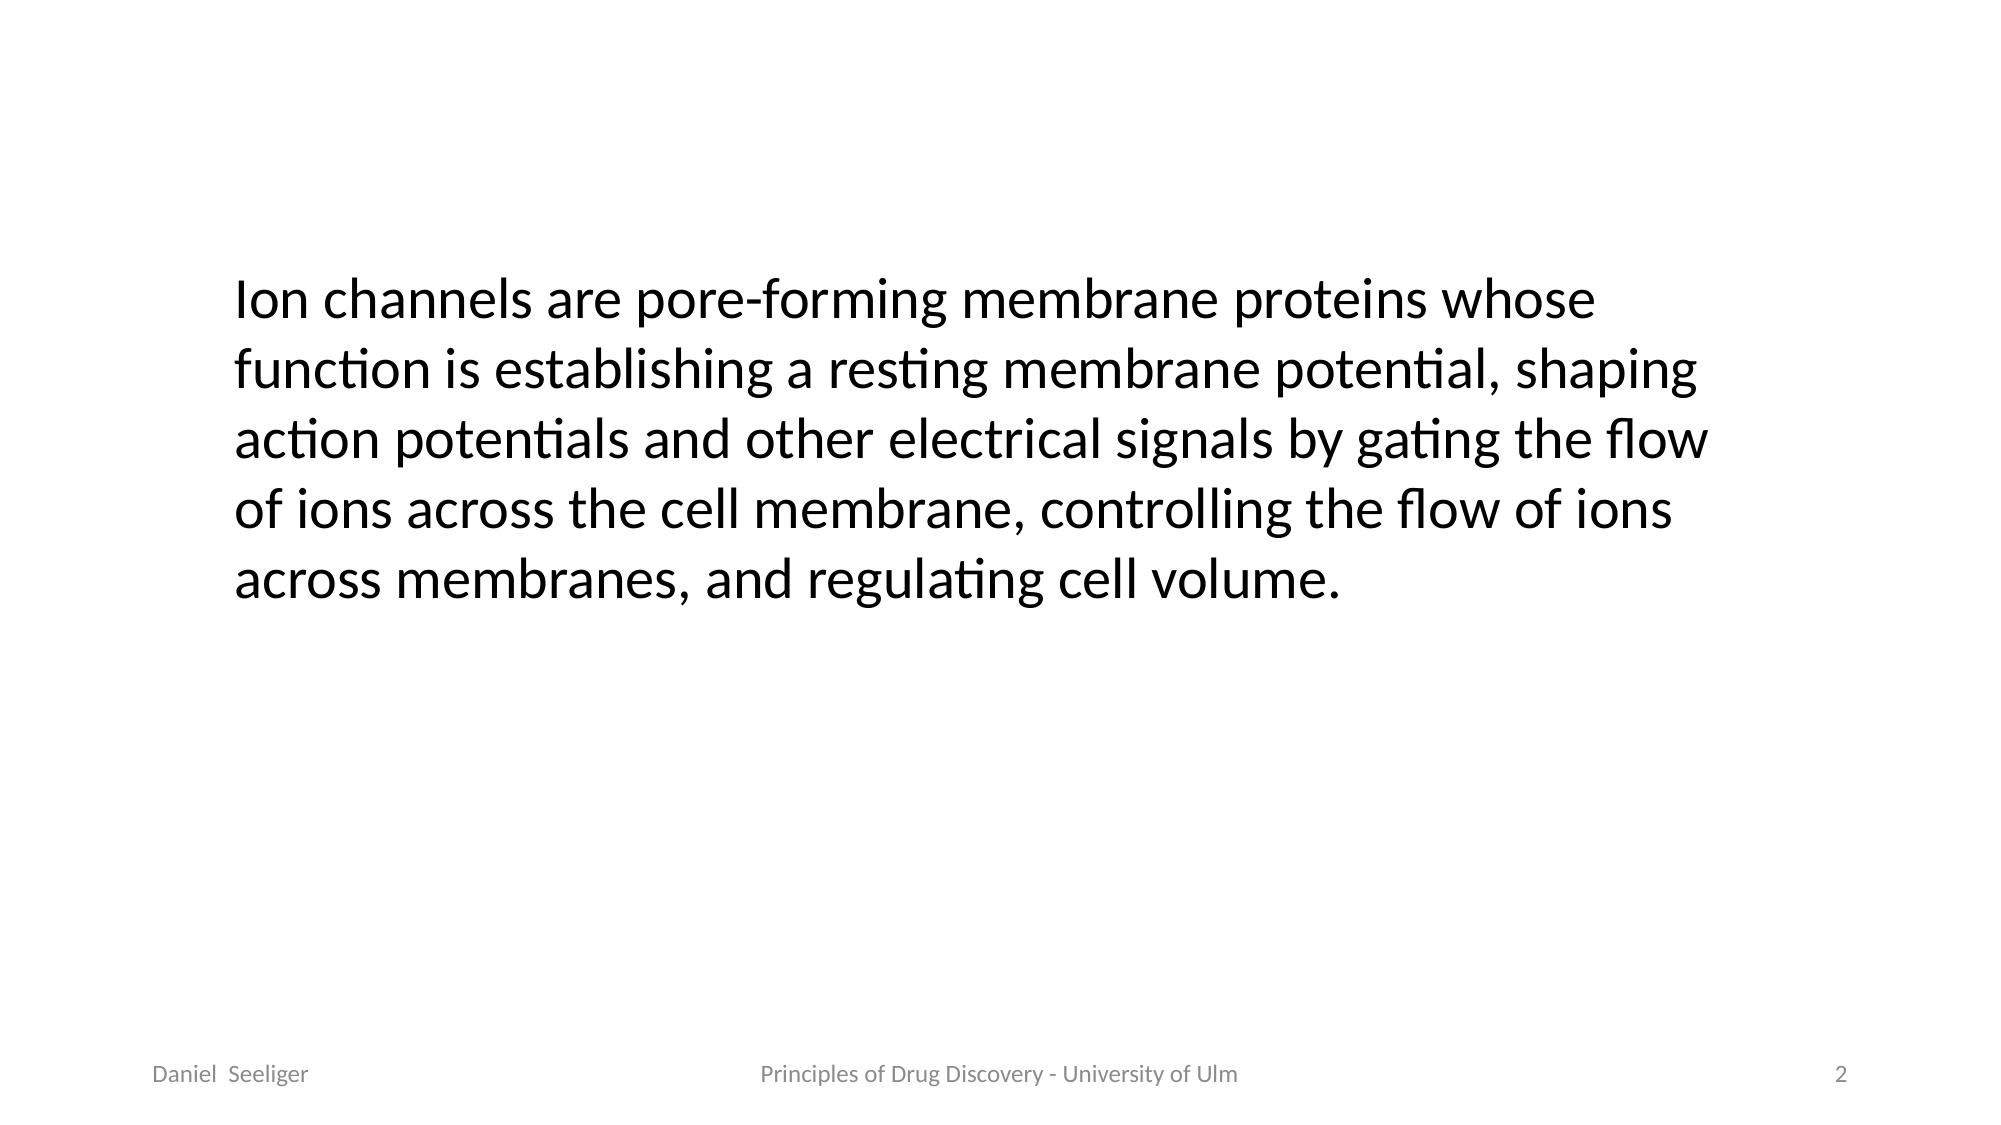

Ion channels are pore-forming membrane proteins whose function is establishing a resting membrane potential, shaping action potentials and other electrical signals by gating the flow of ions across the cell membrane, controlling the flow of ions across membranes, and regulating cell volume.

Daniel  Seeliger
Principles of Drug Discovery - University of Ulm
2